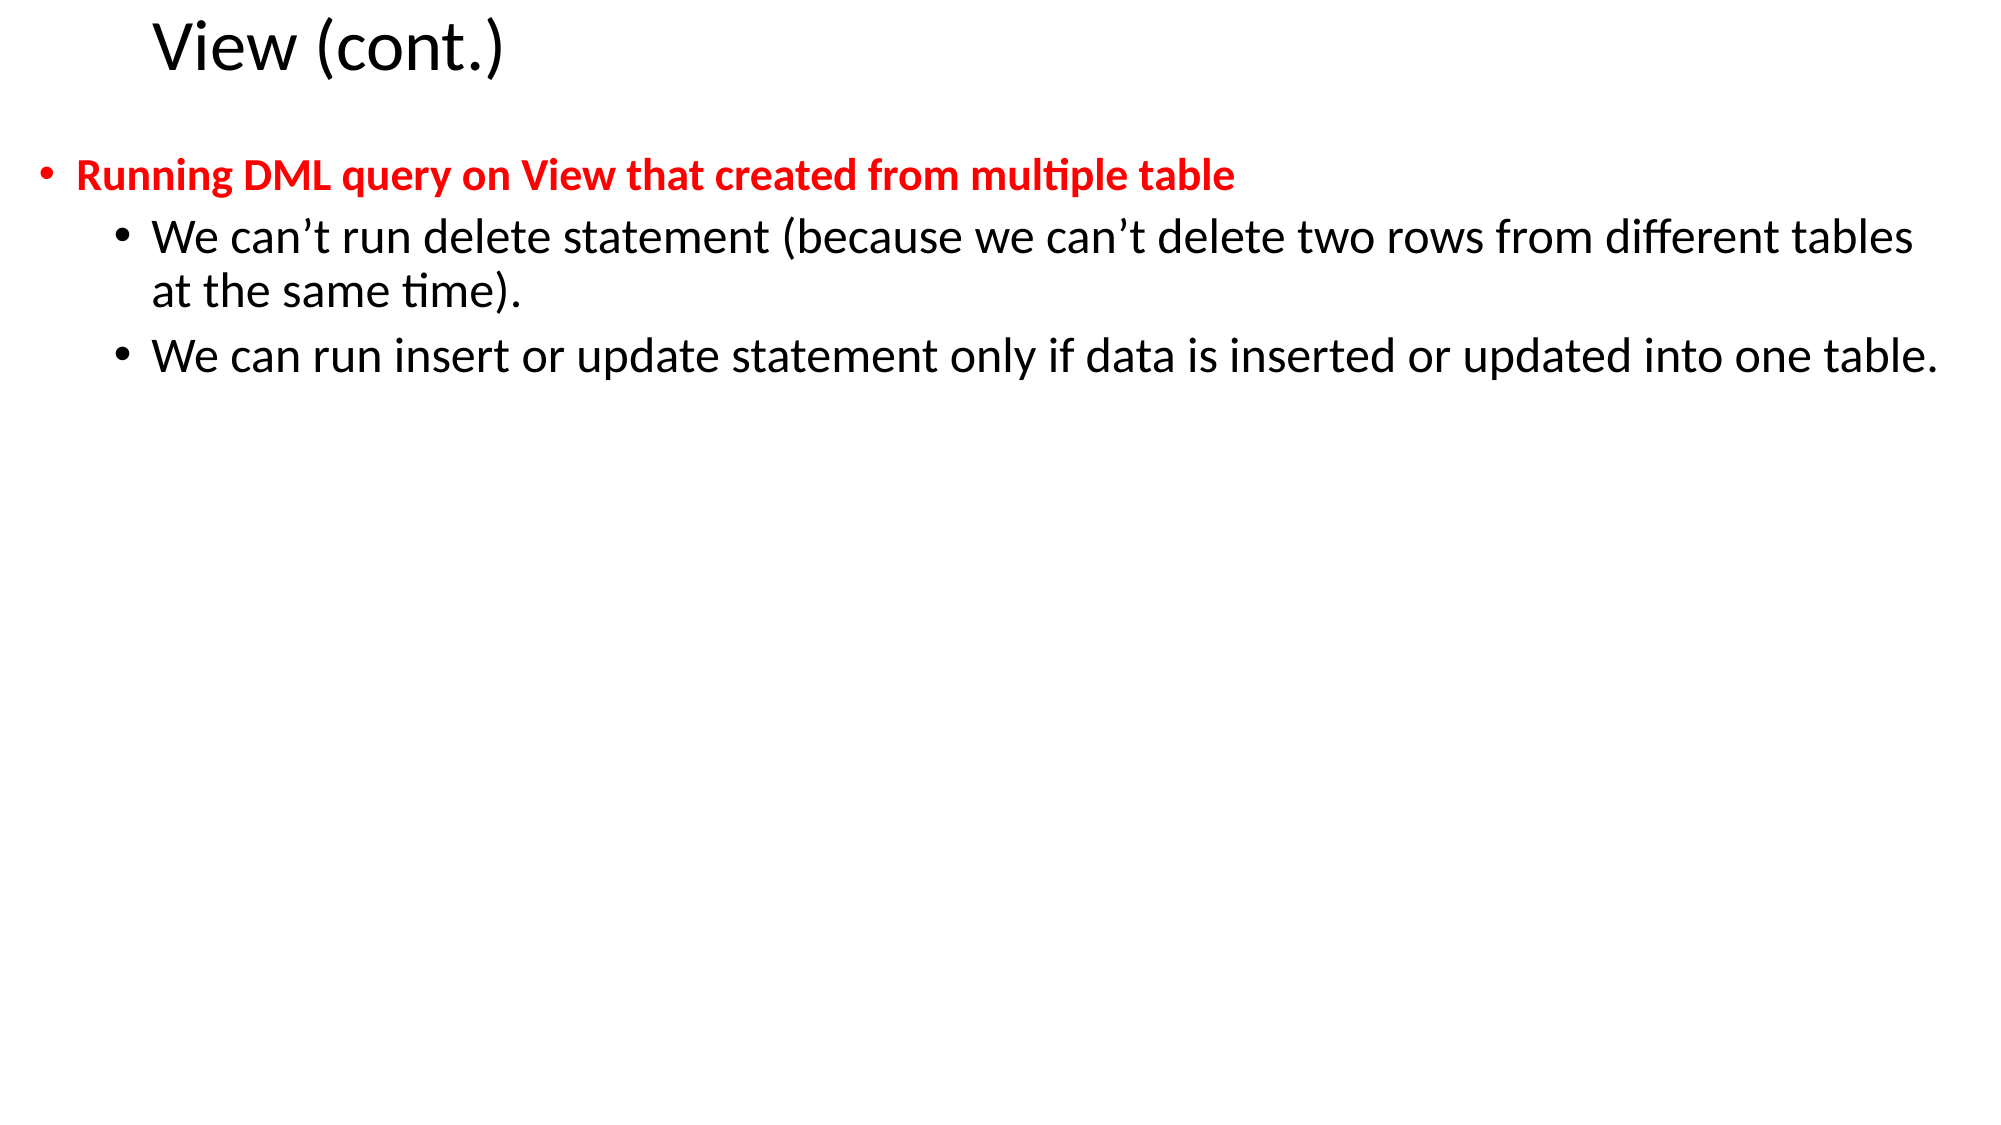

# View (cont.)
Running DML query on View that created from multiple table
We can’t run delete statement (because we can’t delete two rows from different tables at the same time).
We can run insert or update statement only if data is inserted or updated into one table.